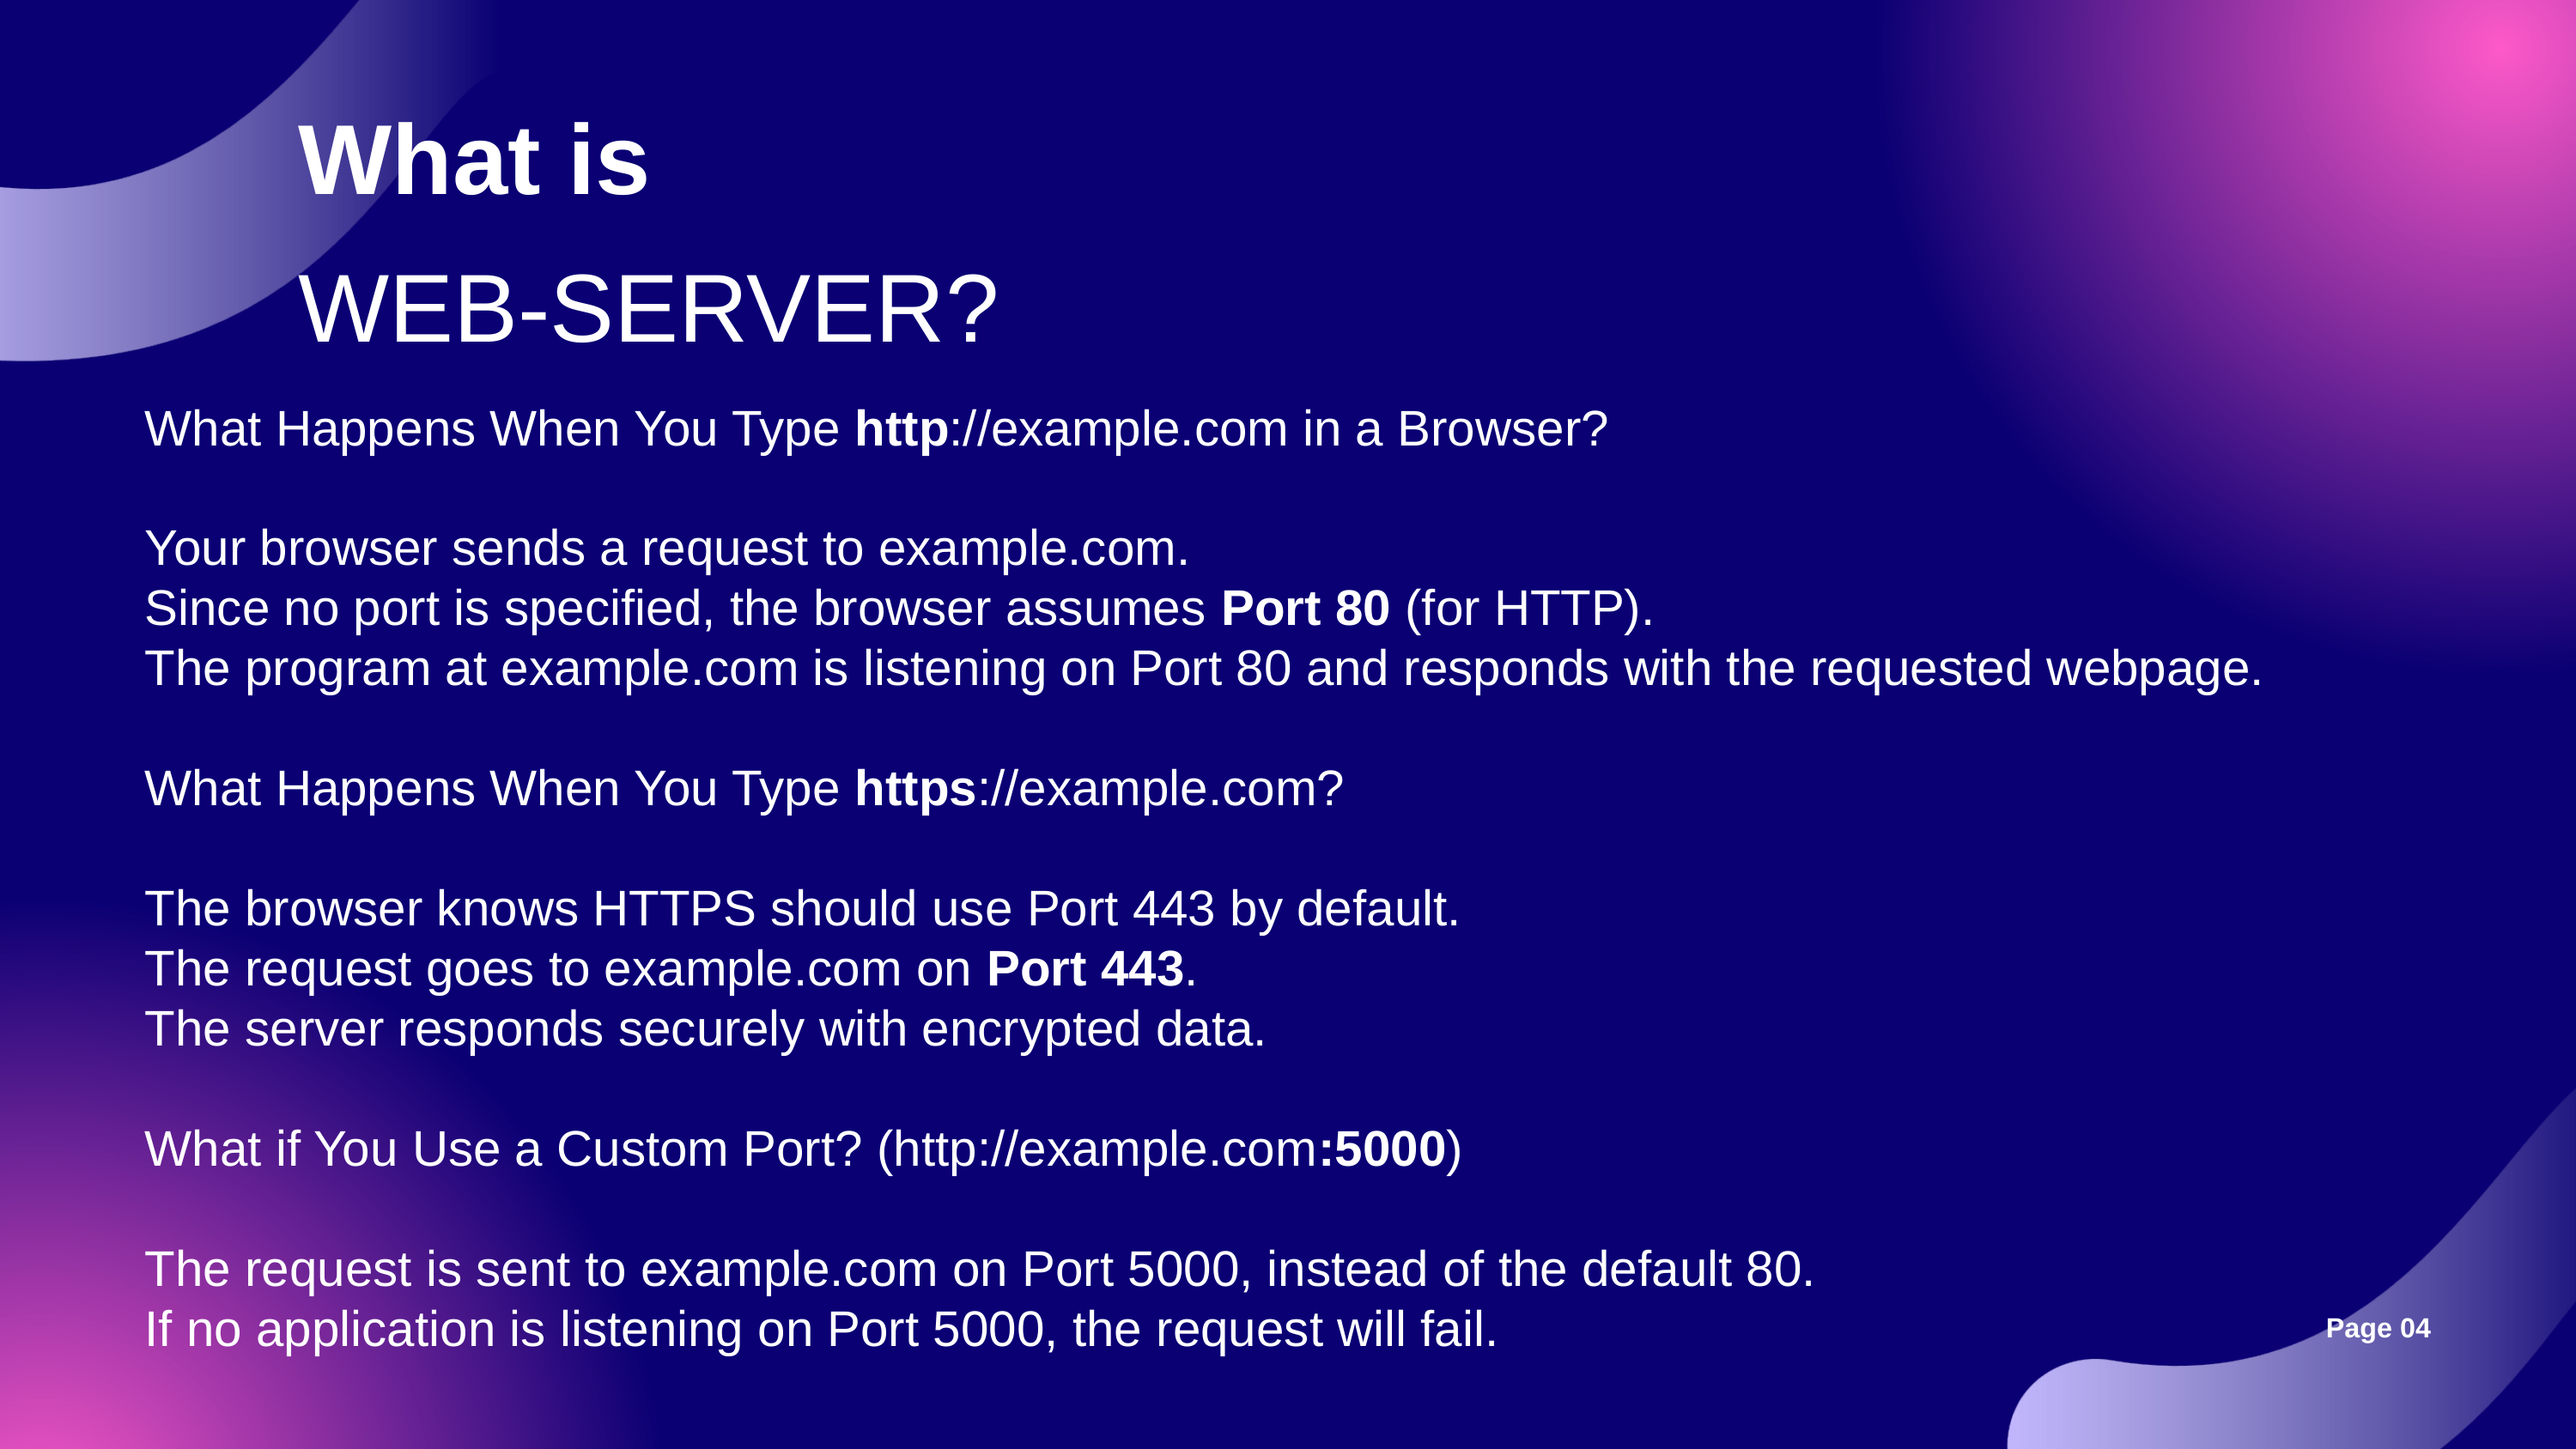

What is
WEB-SERVER?
What Happens When You Type http://example.com in a Browser?

Your browser sends a request to example.com.
Since no port is specified, the browser assumes Port 80 (for HTTP).
The program at example.com is listening on Port 80 and responds with the requested webpage.

What Happens When You Type https://example.com?

The browser knows HTTPS should use Port 443 by default.
The request goes to example.com on Port 443.
The server responds securely with encrypted data.

What if You Use a Custom Port? (http://example.com:5000)

The request is sent to example.com on Port 5000, instead of the default 80.
If no application is listening on Port 5000, the request will fail.

Page 04